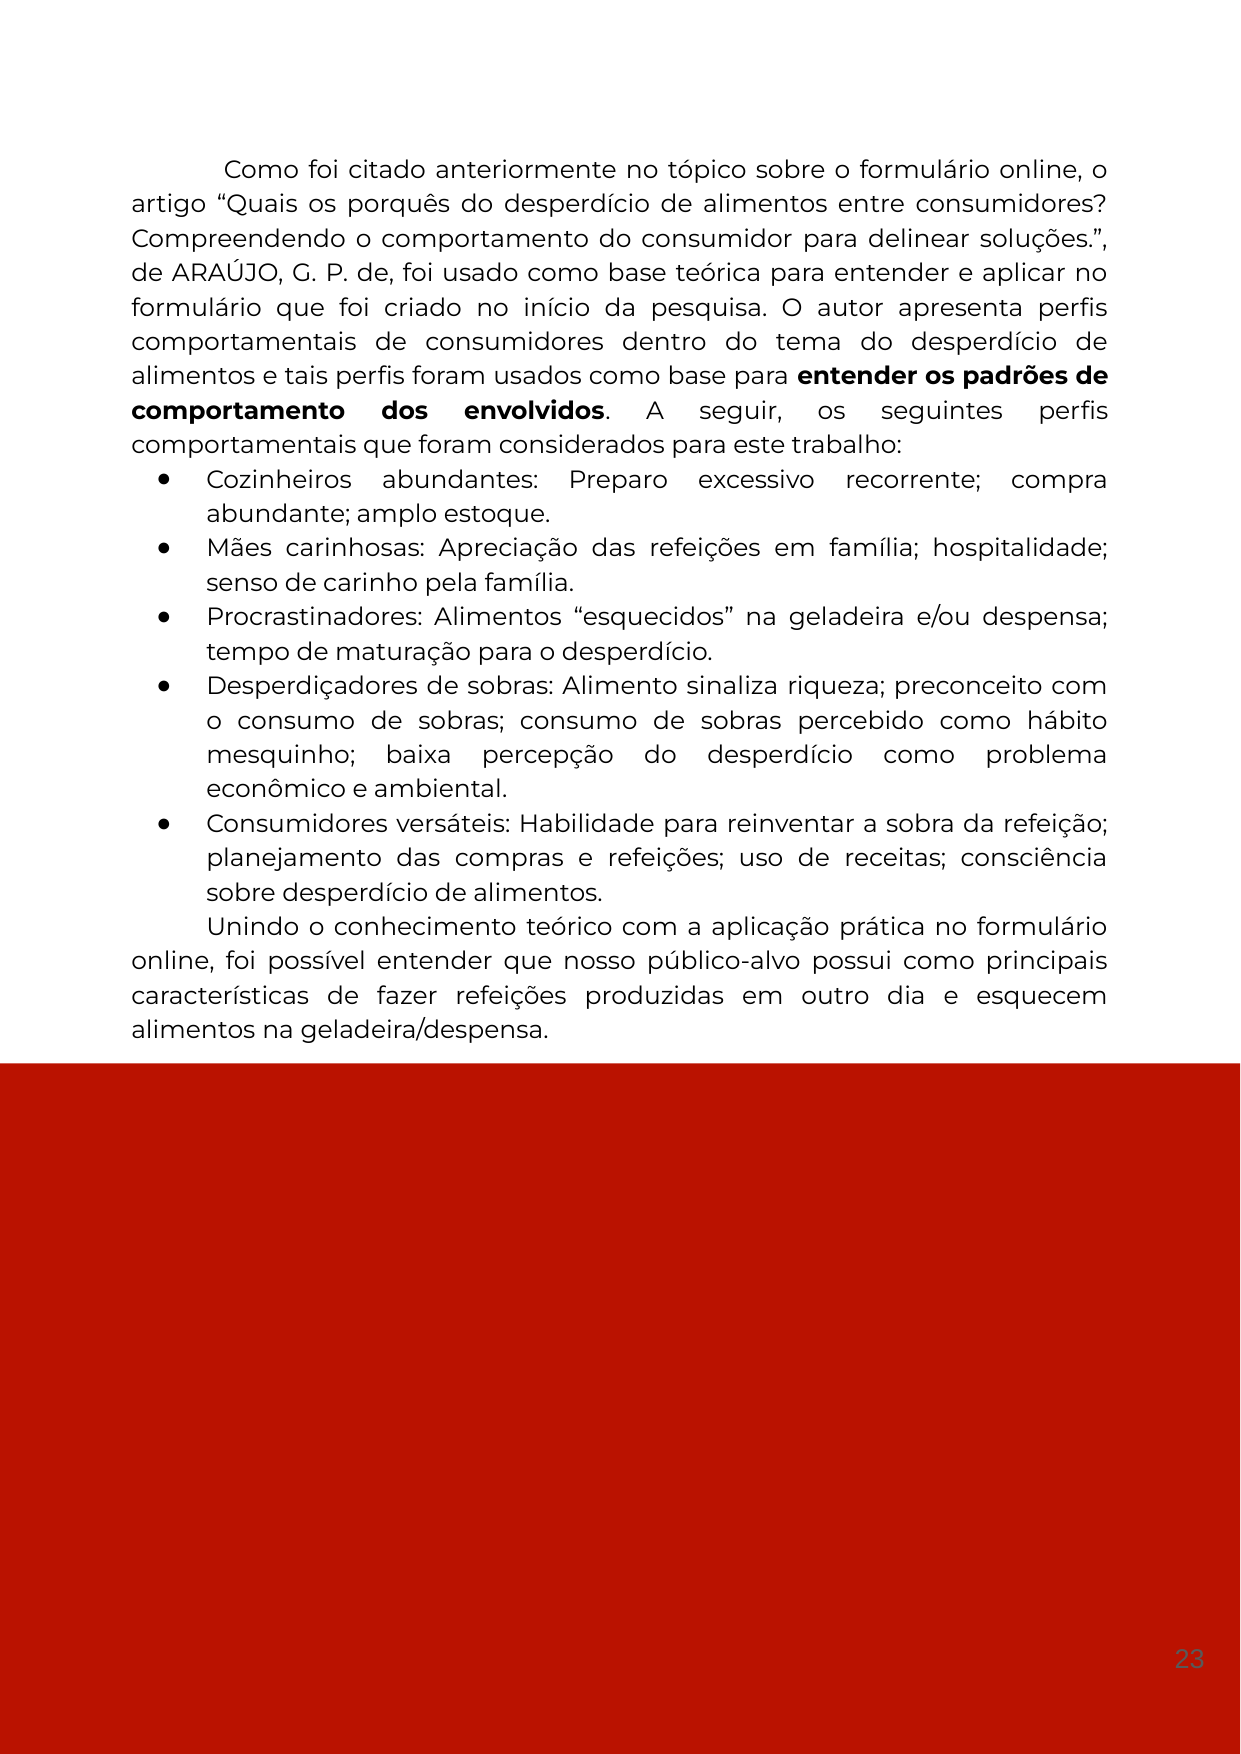

Como foi citado anteriormente no tópico sobre o formulário online, o artigo “Quais os porquês do desperdício de alimentos entre consumidores? Compreendendo o comportamento do consumidor para delinear soluções.”, de ARAÚJO, G. P. de, foi usado como base teórica para entender e aplicar no formulário que foi criado no início da pesquisa. O autor apresenta perfis comportamentais de consumidores dentro do tema do desperdício de alimentos e tais perfis foram usados como base para entender os padrões de comportamento dos envolvidos. A seguir, os seguintes perfis comportamentais que foram considerados para este trabalho:
Cozinheiros abundantes: Preparo excessivo recorrente; compra abundante; amplo estoque.
Mães carinhosas: Apreciação das refeições em família; hospitalidade; senso de carinho pela família.
Procrastinadores: Alimentos “esquecidos” na geladeira e/ou despensa; tempo de maturação para o desperdício.
Desperdiçadores de sobras: Alimento sinaliza riqueza; preconceito com o consumo de sobras; consumo de sobras percebido como hábito mesquinho; baixa percepção do desperdício como problema econômico e ambiental.
Consumidores versáteis: Habilidade para reinventar a sobra da refeição; planejamento das compras e refeições; uso de receitas; consciência sobre desperdício de alimentos.
Unindo o conhecimento teórico com a aplicação prática no formulário online, foi possível entender que nosso público-alvo possui como principais características de fazer refeições produzidas em outro dia e esquecem alimentos na geladeira/despensa.

23